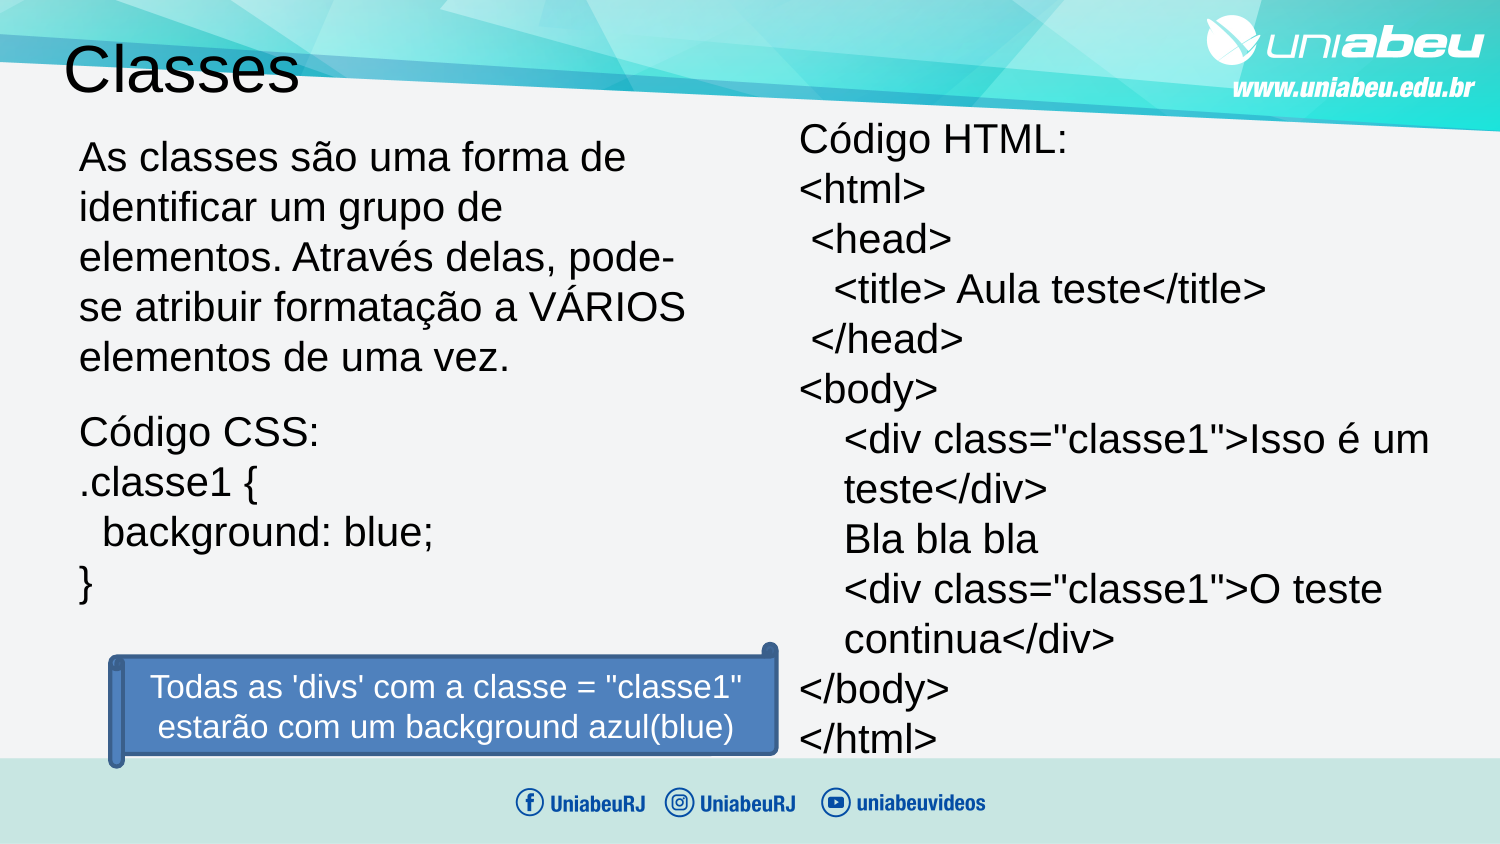

Classes
Código HTML:
<html>
 <head>
   <title> Aula teste</title>
 </head>
<body>
<div class="classe1">Isso é um teste</div>
Bla bla bla
<div class="classe1">O teste continua</div>
</body>
</html>

As classes são uma forma de identificar um grupo de elementos. Através delas, pode-se atribuir formatação a VÁRIOS elementos de uma vez.
Código CSS:
.classe1 {
  background: blue;
}
Todas as 'divs' com a classe = "classe1" estarão com um background azul(blue)